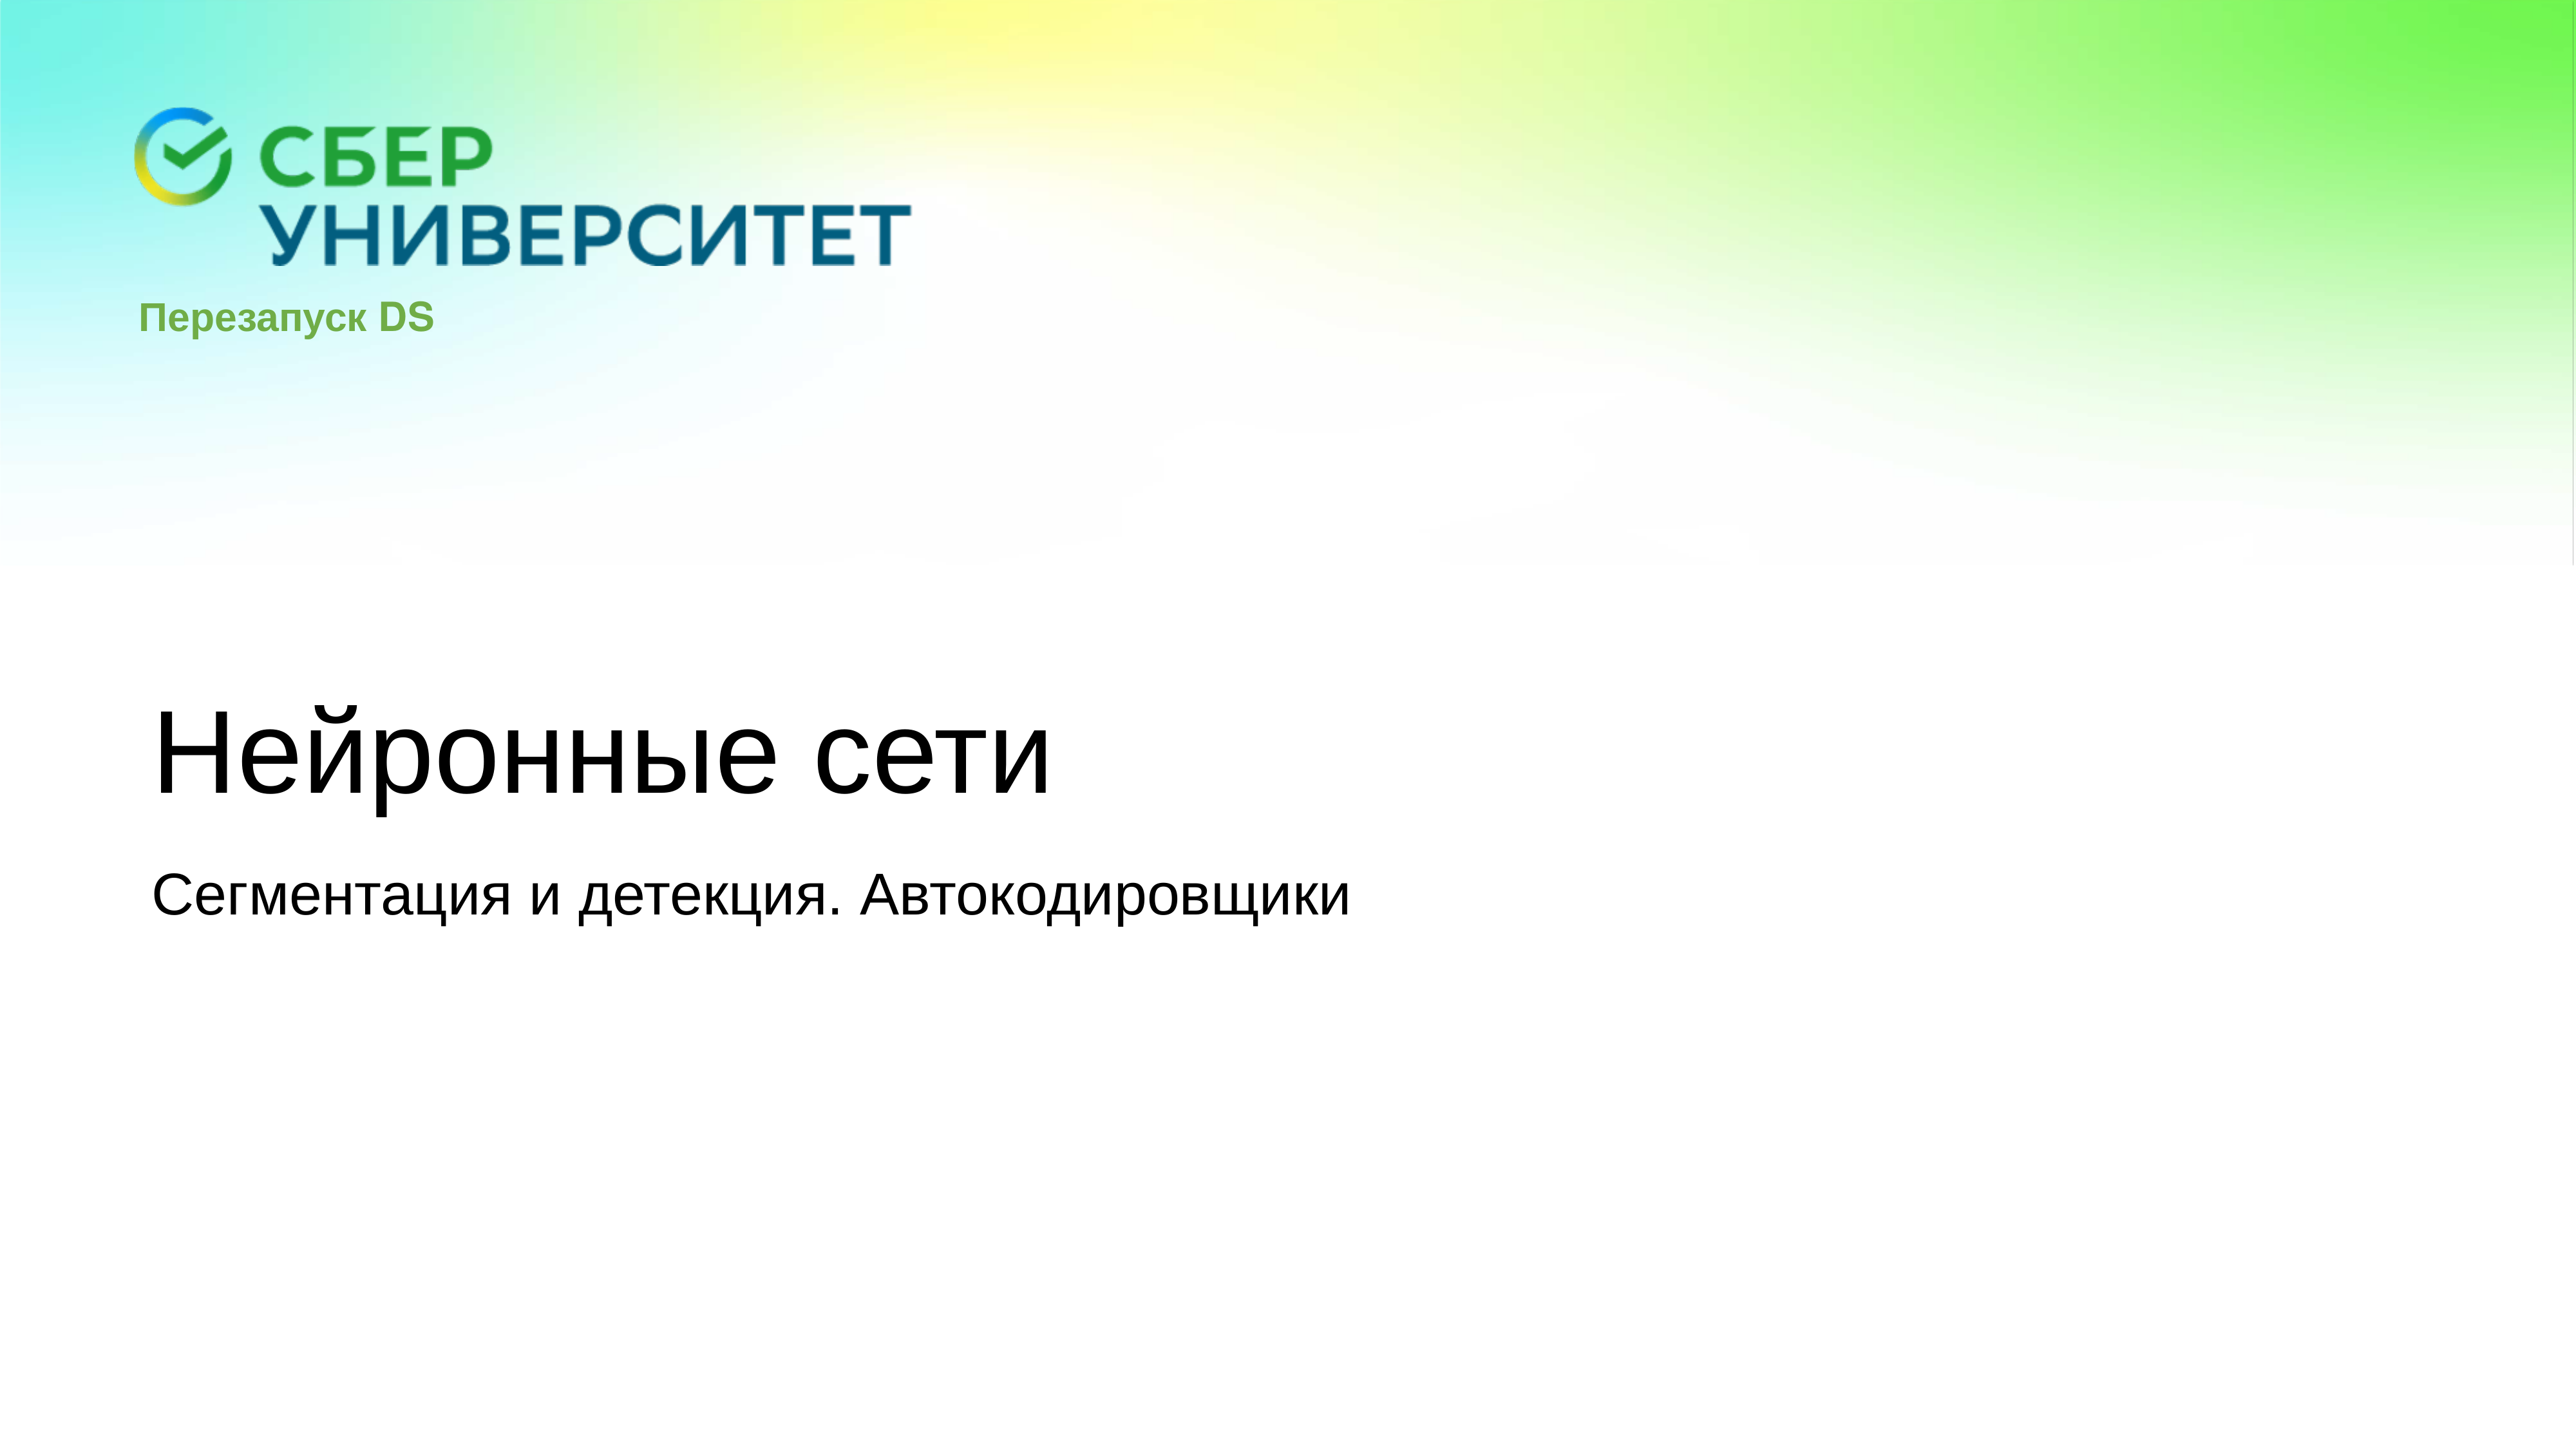

# Нейронные сети
Сегментация и детекция. Автокодировщики